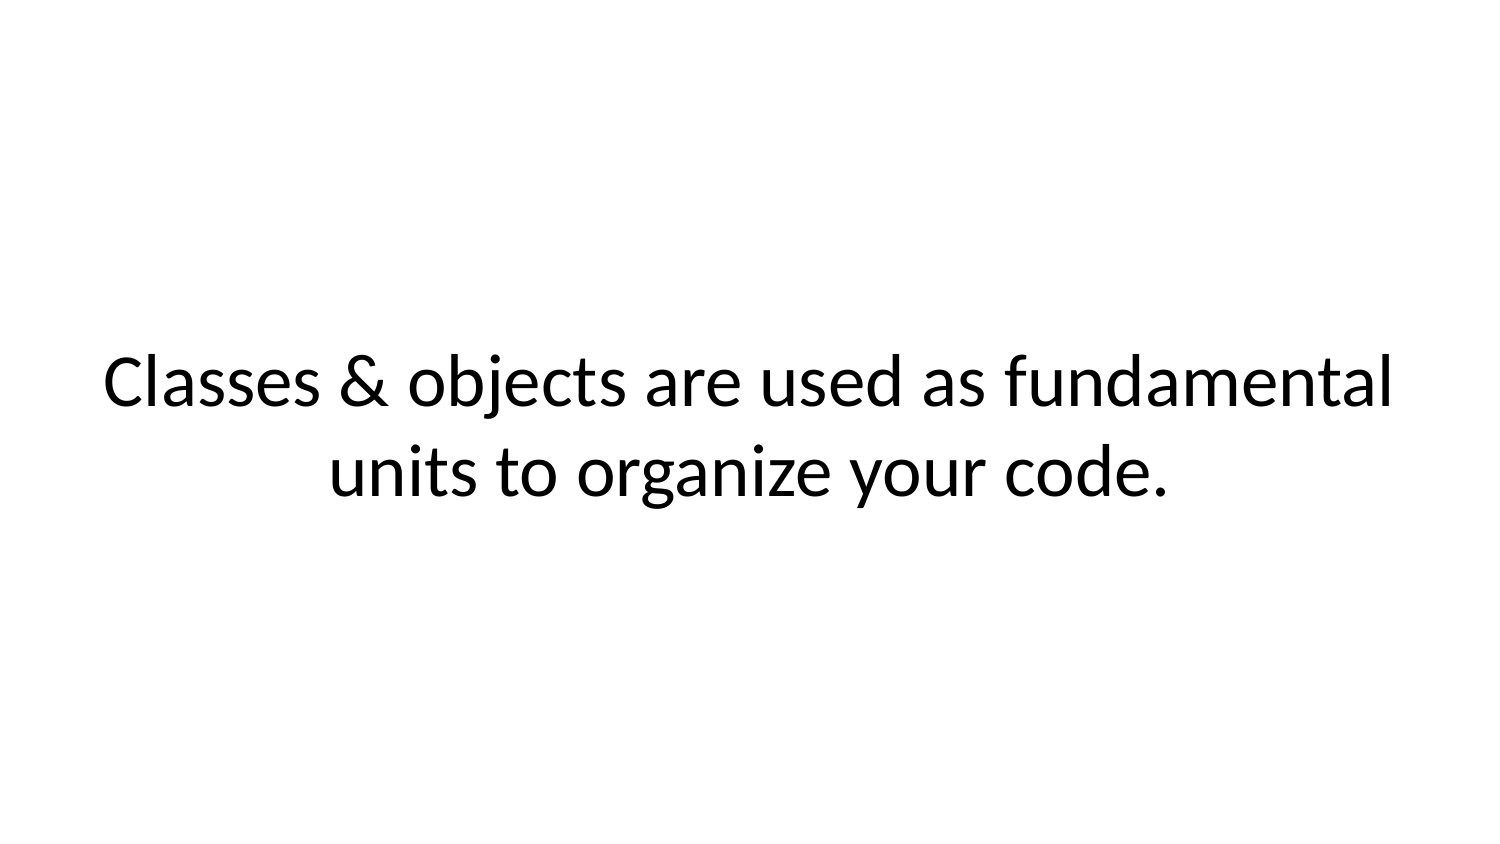

# Classes & objects are used as fundamental units to organize your code.